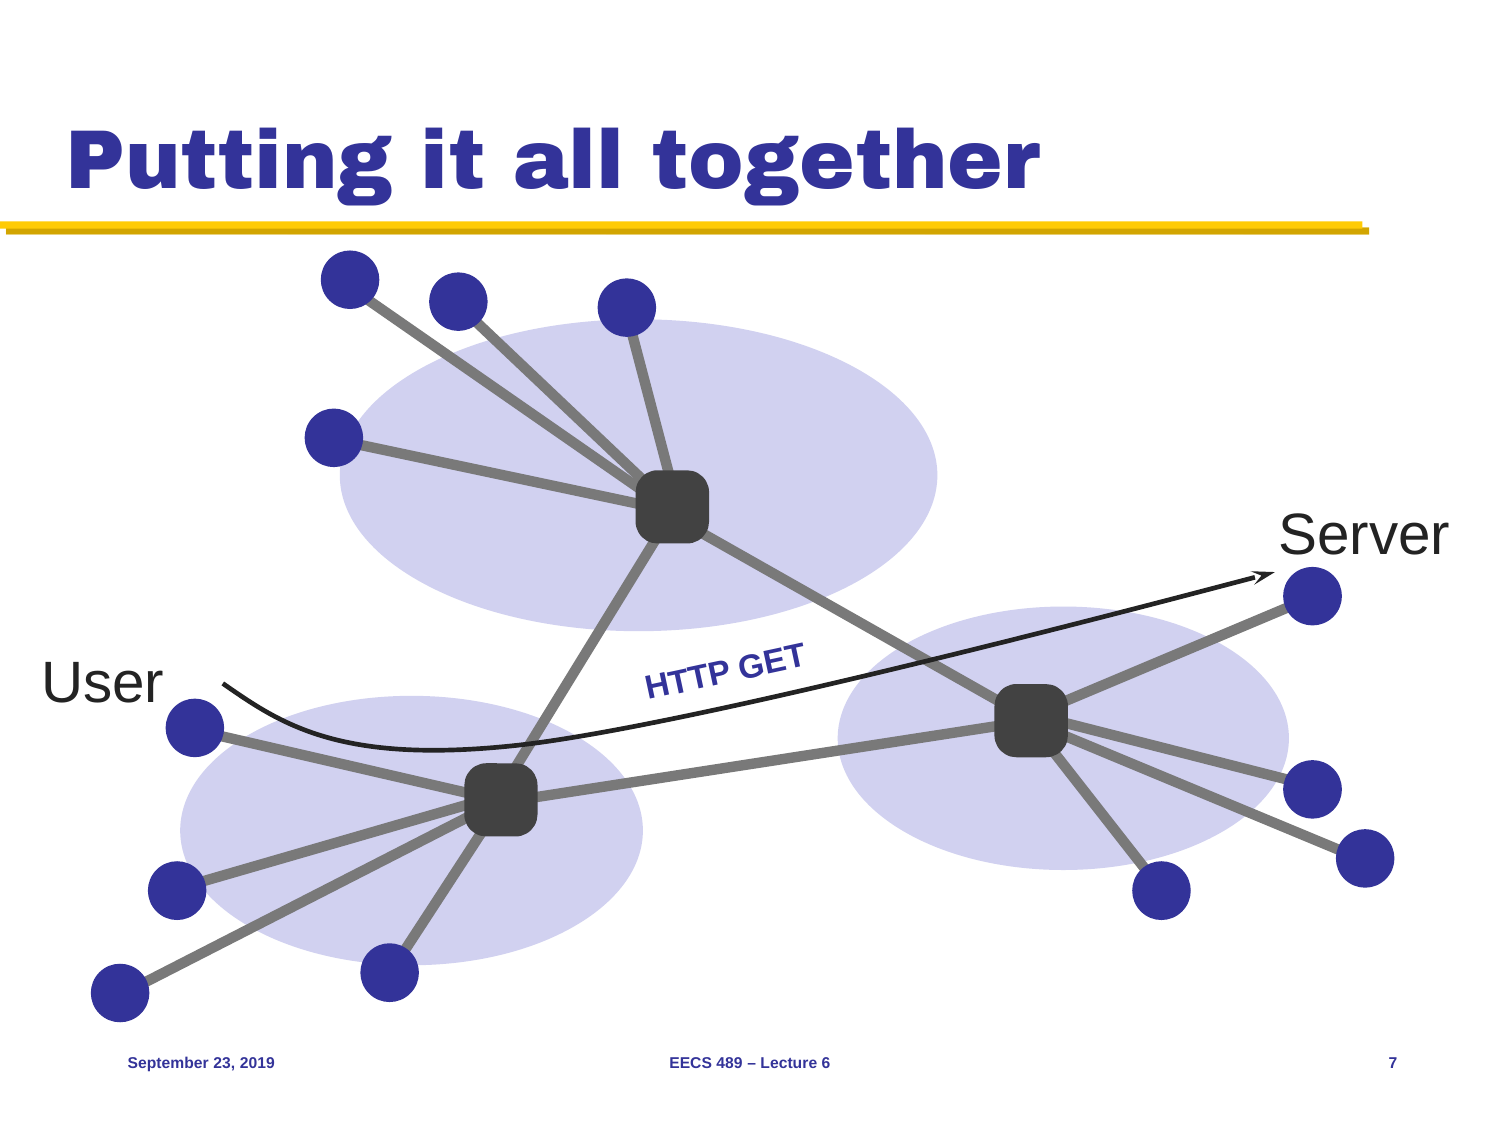

# Putting it all together

Server

User
HTTP GET

September 23, 2019
EECS 489 – Lecture 6
7